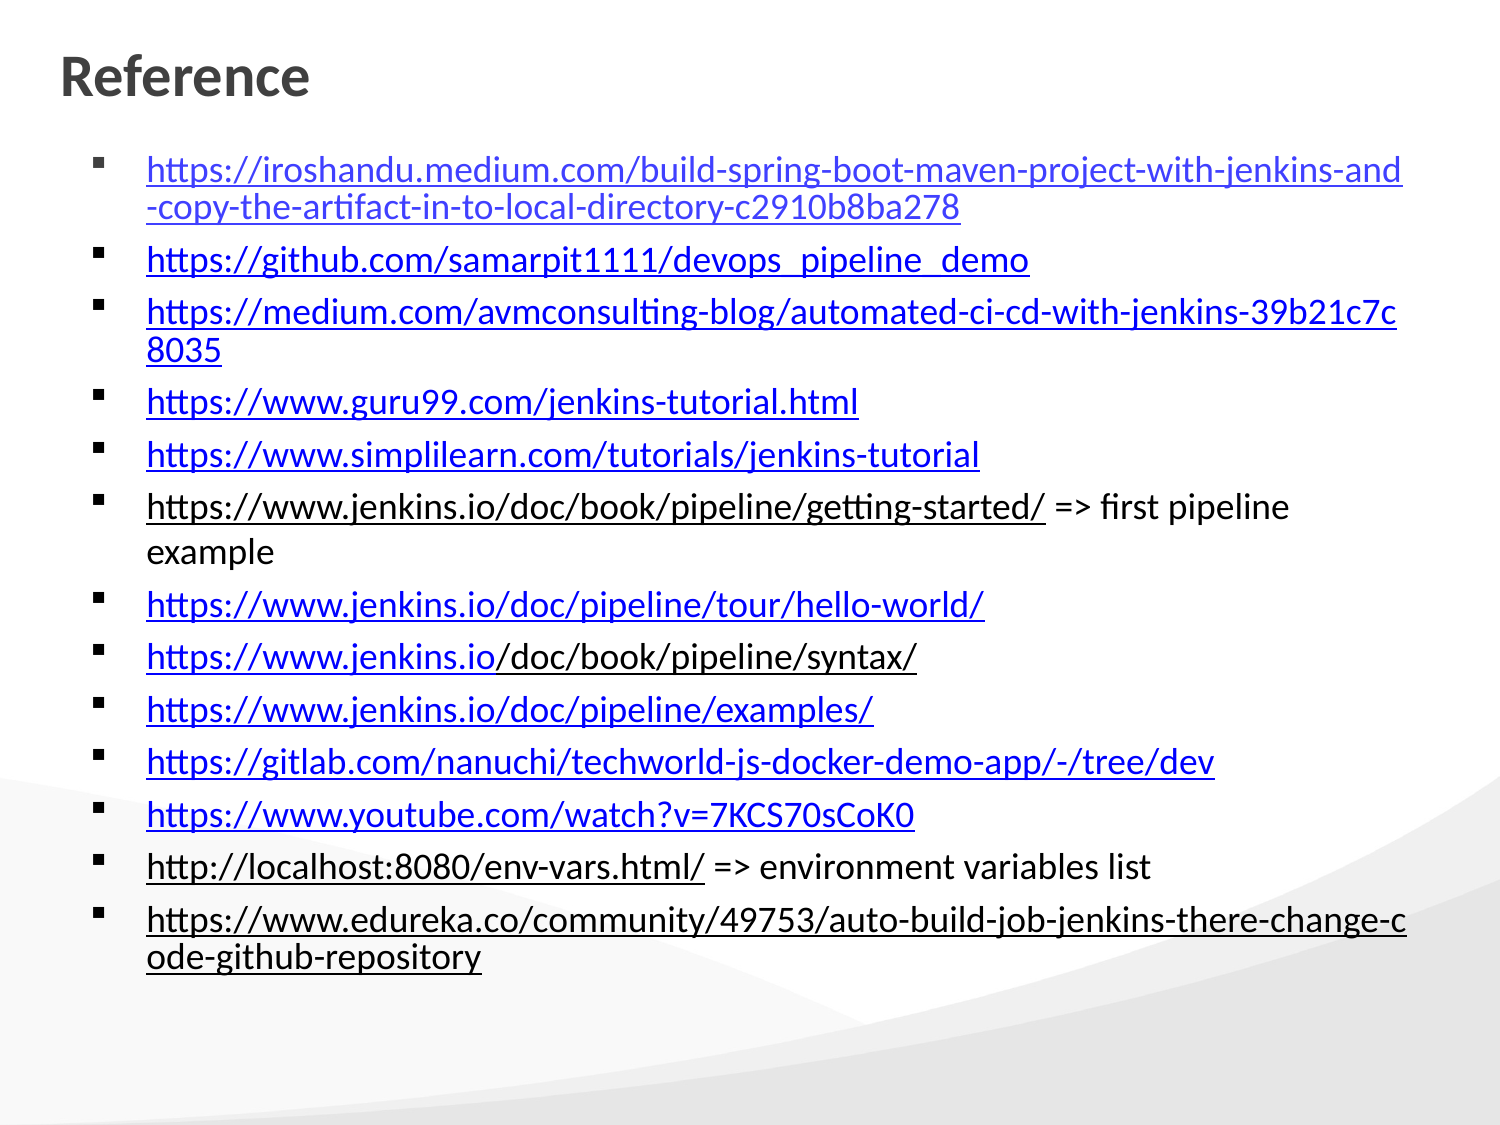

# Reference
https://iroshandu.medium.com/build-spring-boot-maven-project-with-jenkins-and-copy-the-artifact-in-to-local-directory-c2910b8ba278
https://github.com/samarpit1111/devops_pipeline_demo
https://medium.com/avmconsulting-blog/automated-ci-cd-with-jenkins-39b21c7c8035
https://www.guru99.com/jenkins-tutorial.html
https://www.simplilearn.com/tutorials/jenkins-tutorial
https://www.jenkins.io/doc/book/pipeline/getting-started/ => first pipeline example
https://www.jenkins.io/doc/pipeline/tour/hello-world/
https://www.jenkins.io/doc/book/pipeline/syntax/
https://www.jenkins.io/doc/pipeline/examples/
https://gitlab.com/nanuchi/techworld-js-docker-demo-app/-/tree/dev
https://www.youtube.com/watch?v=7KCS70sCoK0
http://localhost:8080/env-vars.html/ => environment variables list
https://www.edureka.co/community/49753/auto-build-job-jenkins-there-change-code-github-repository